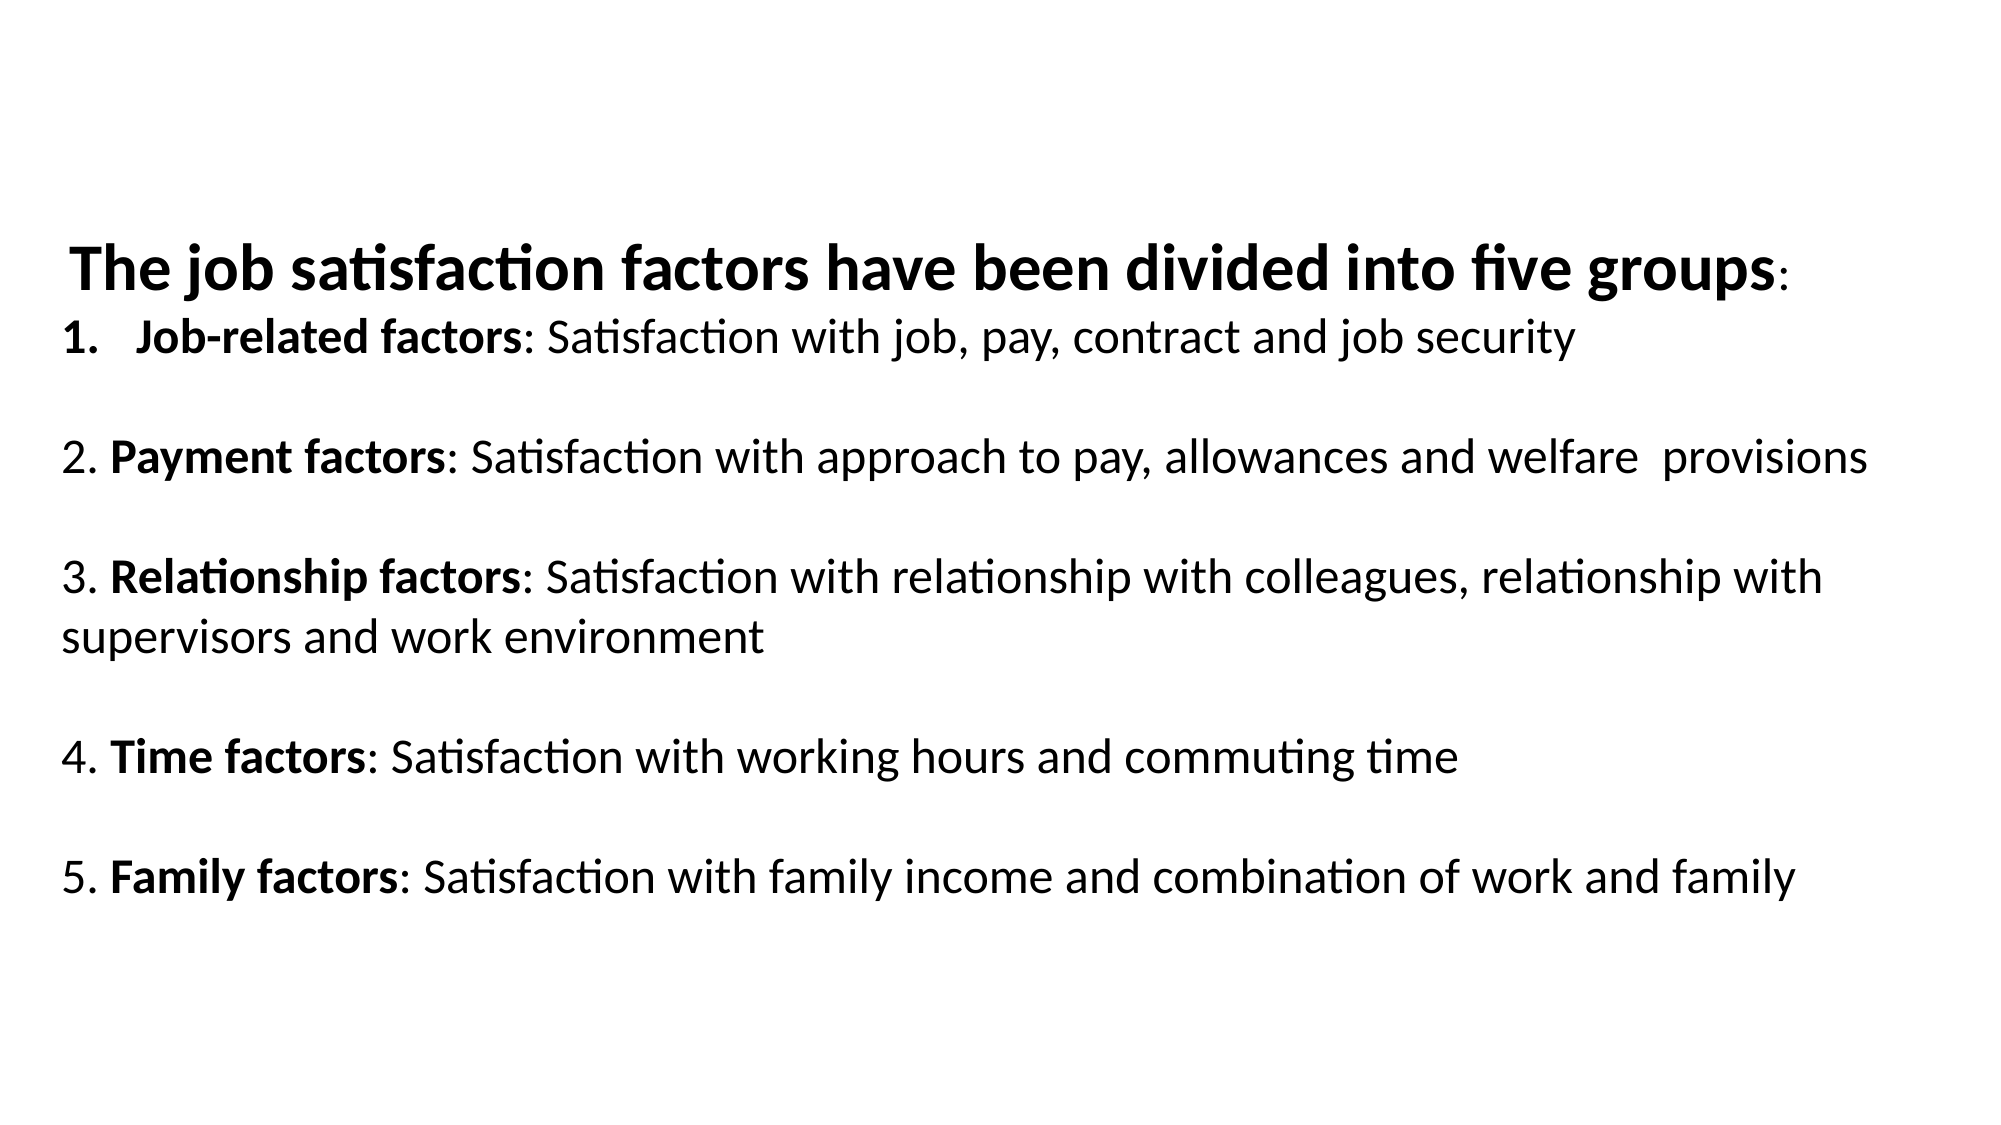

The job satisfaction factors have been divided into five groups:
Job-related factors: Satisfaction with job, pay, contract and job security

2. Payment factors: Satisfaction with approach to pay, allowances and welfare  provisions

3. Relationship factors: Satisfaction with relationship with colleagues, relationship with supervisors and work environment

4. Time factors: Satisfaction with working hours and commuting time

5. Family factors: Satisfaction with family income and combination of work and family